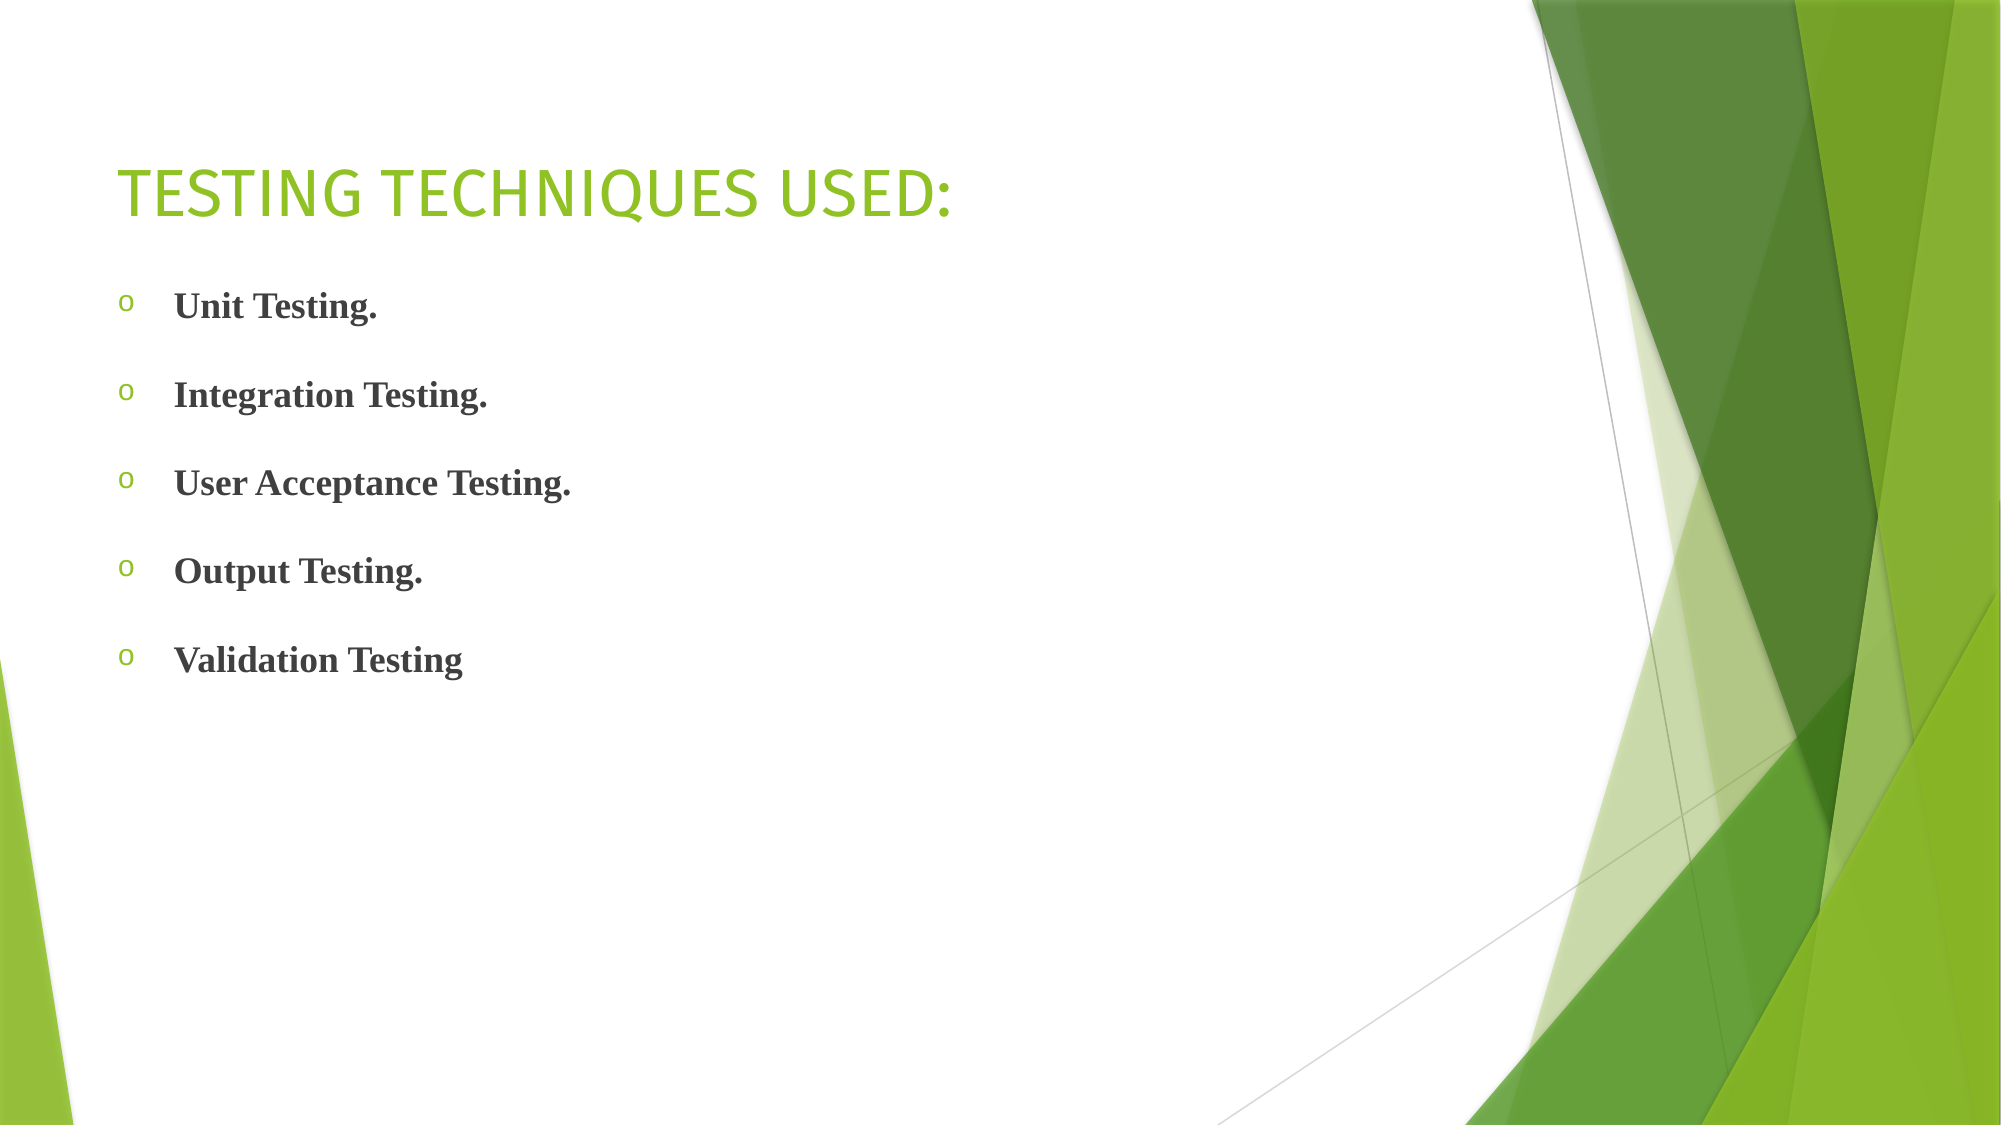

TESTING TECHNIQUES USED:
Unit Testing.
Integration Testing.
User Acceptance Testing.
Output Testing.
Validation Testing